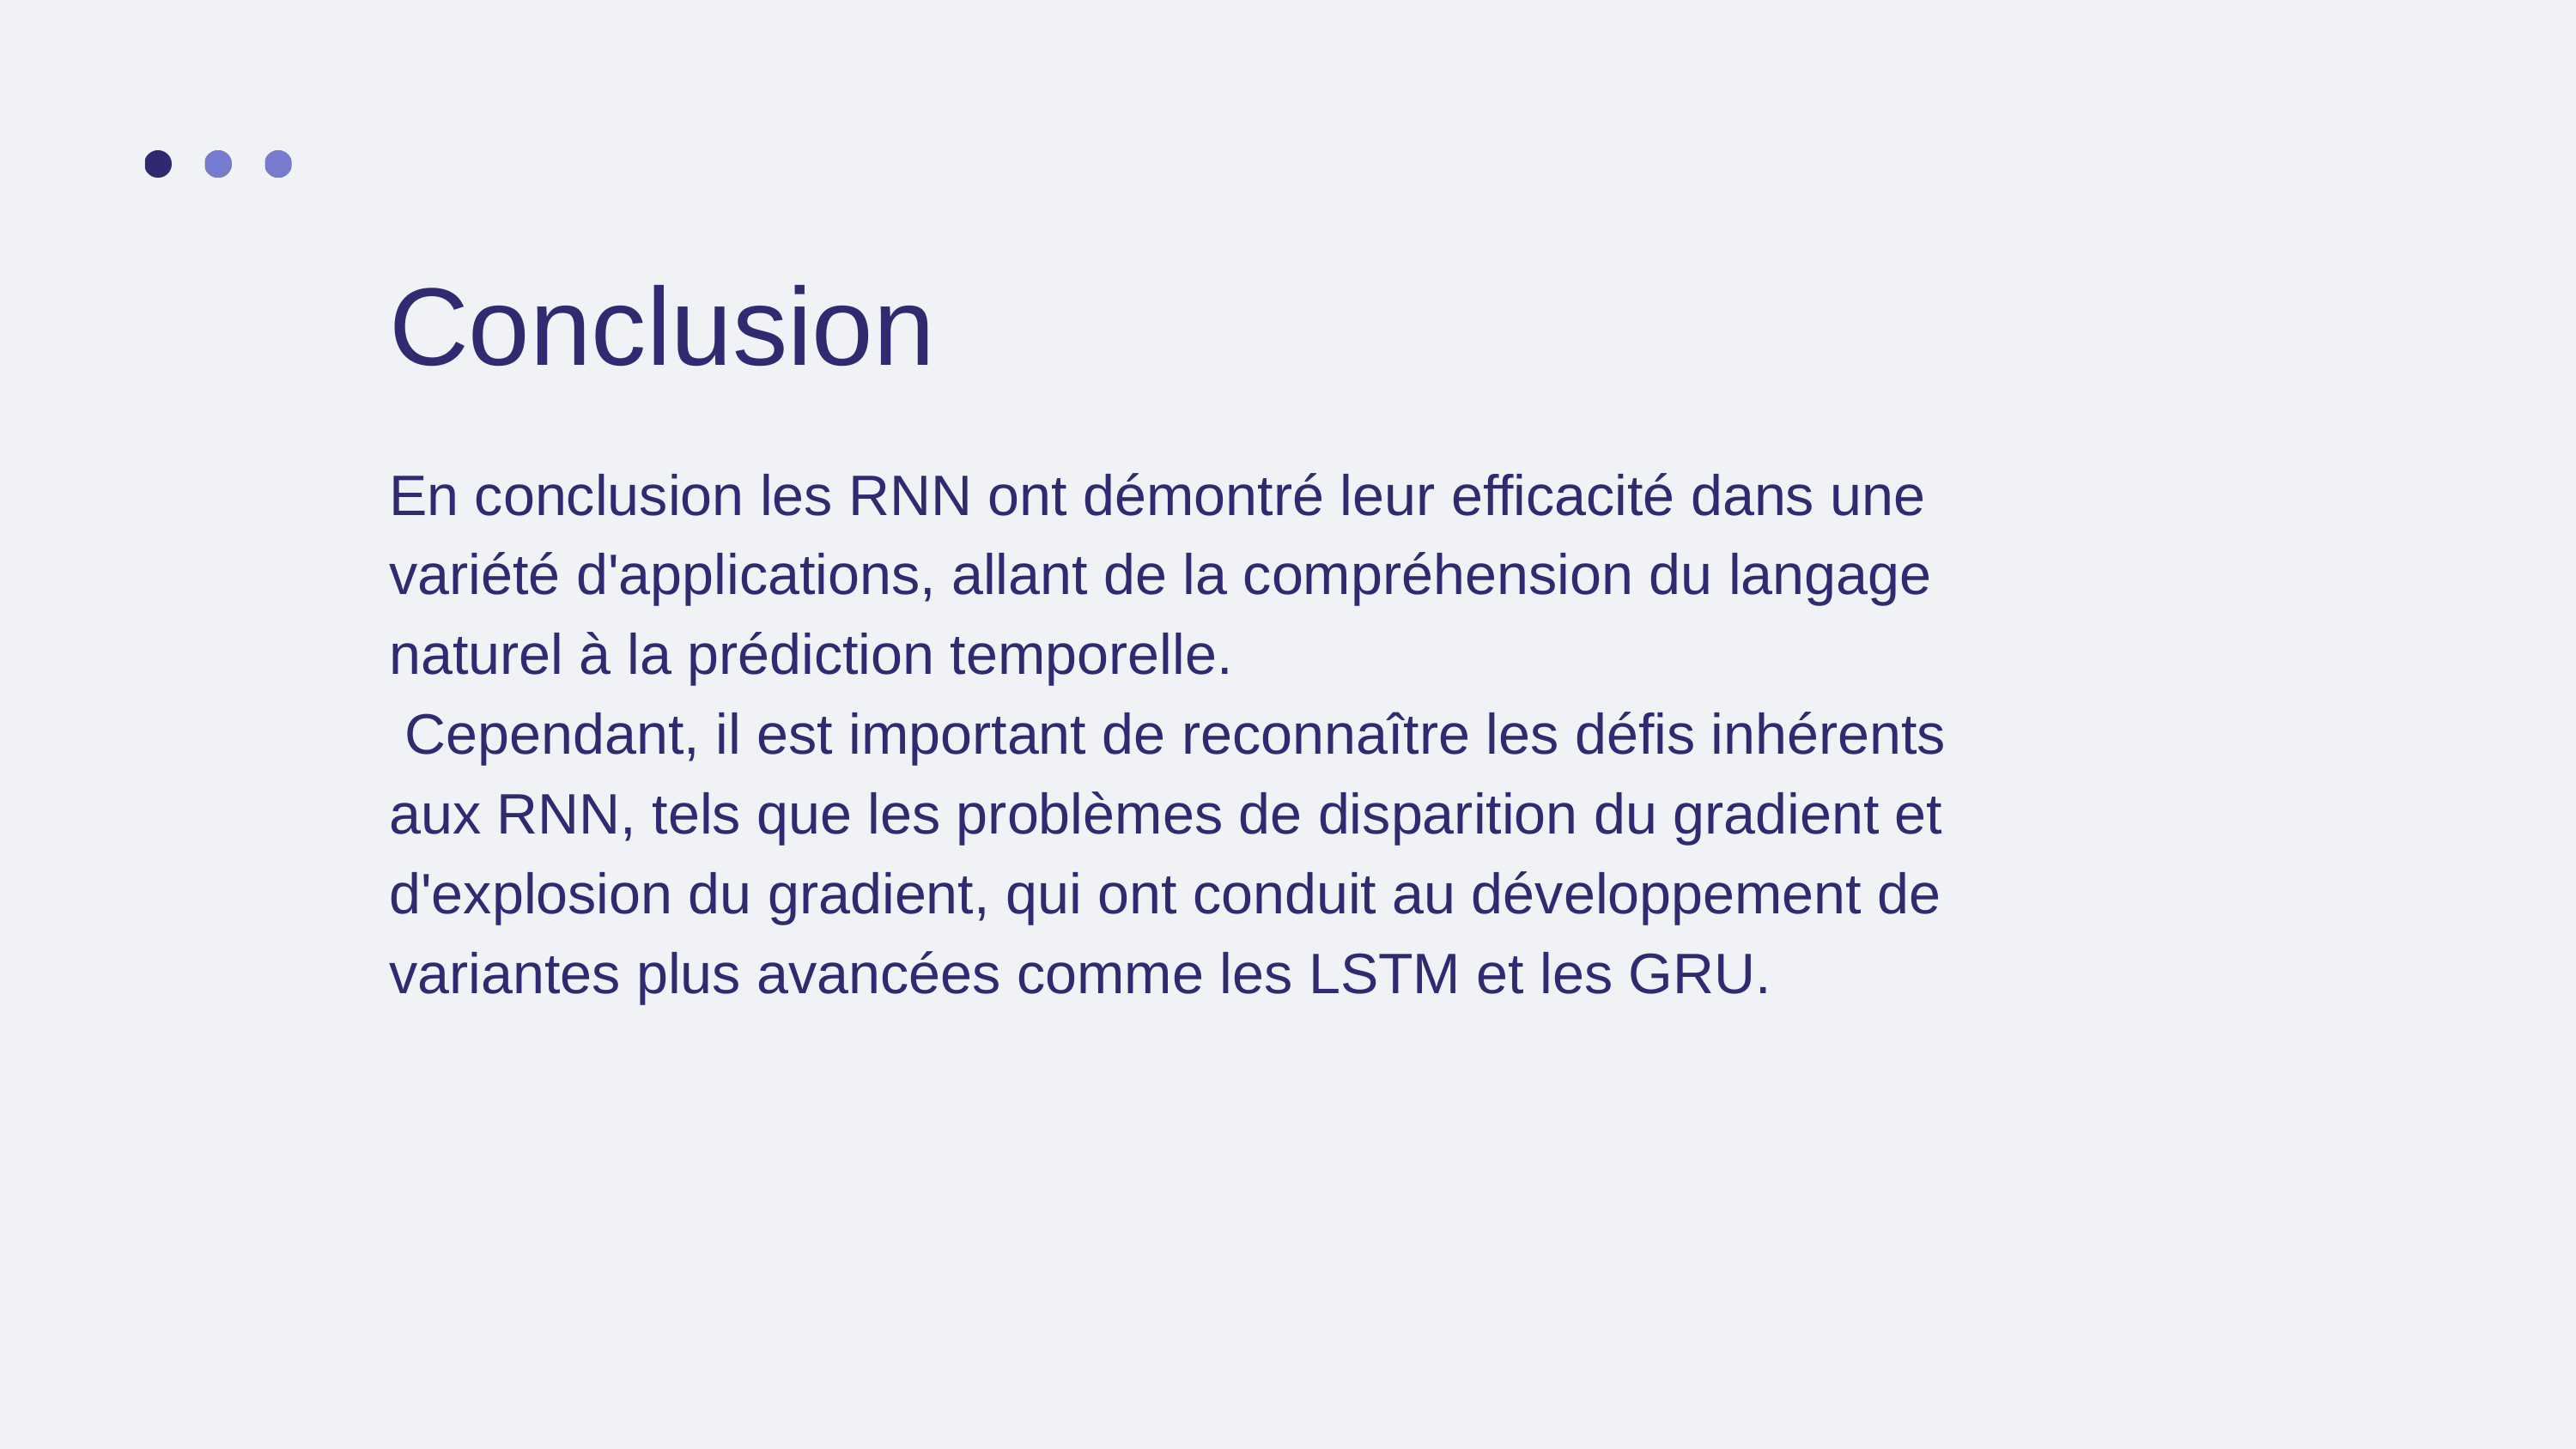

Conclusion
En conclusion les RNN ont démontré leur efficacité dans une variété d'applications, allant de la compréhension du langage naturel à la prédiction temporelle.
 Cependant, il est important de reconnaître les défis inhérents aux RNN, tels que les problèmes de disparition du gradient et d'explosion du gradient, qui ont conduit au développement de variantes plus avancées comme les LSTM et les GRU.